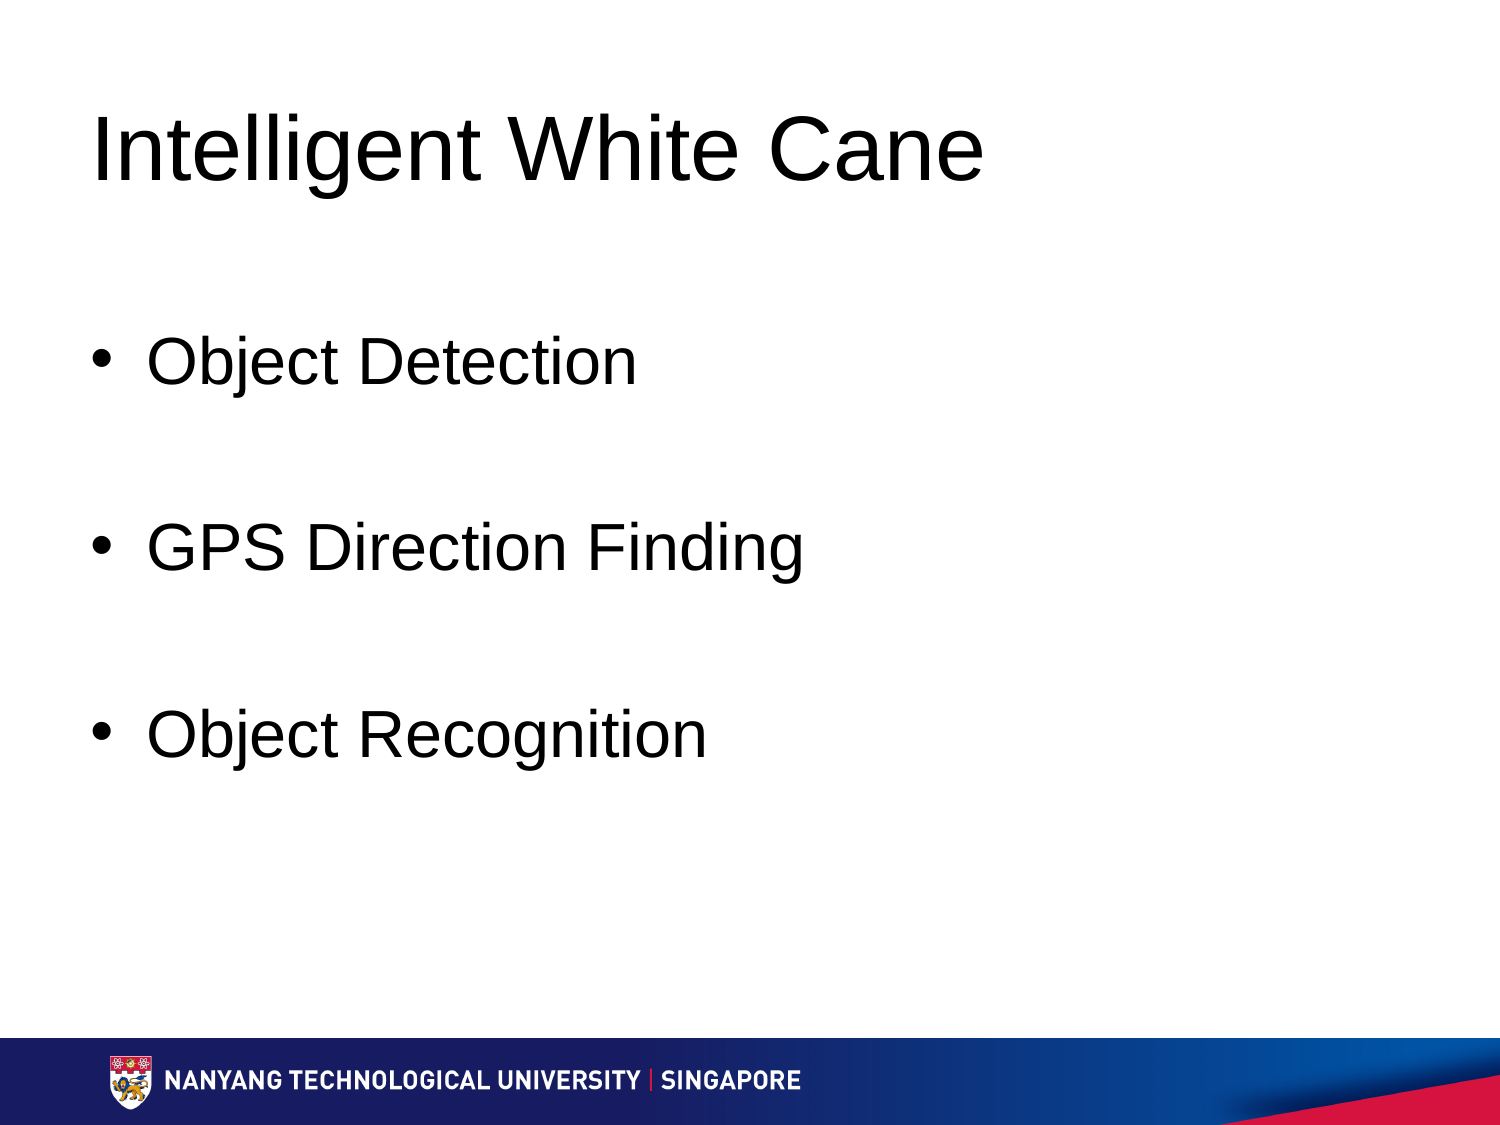

# Intelligent White Cane
Object Detection

GPS Direction Finding

Object Recognition